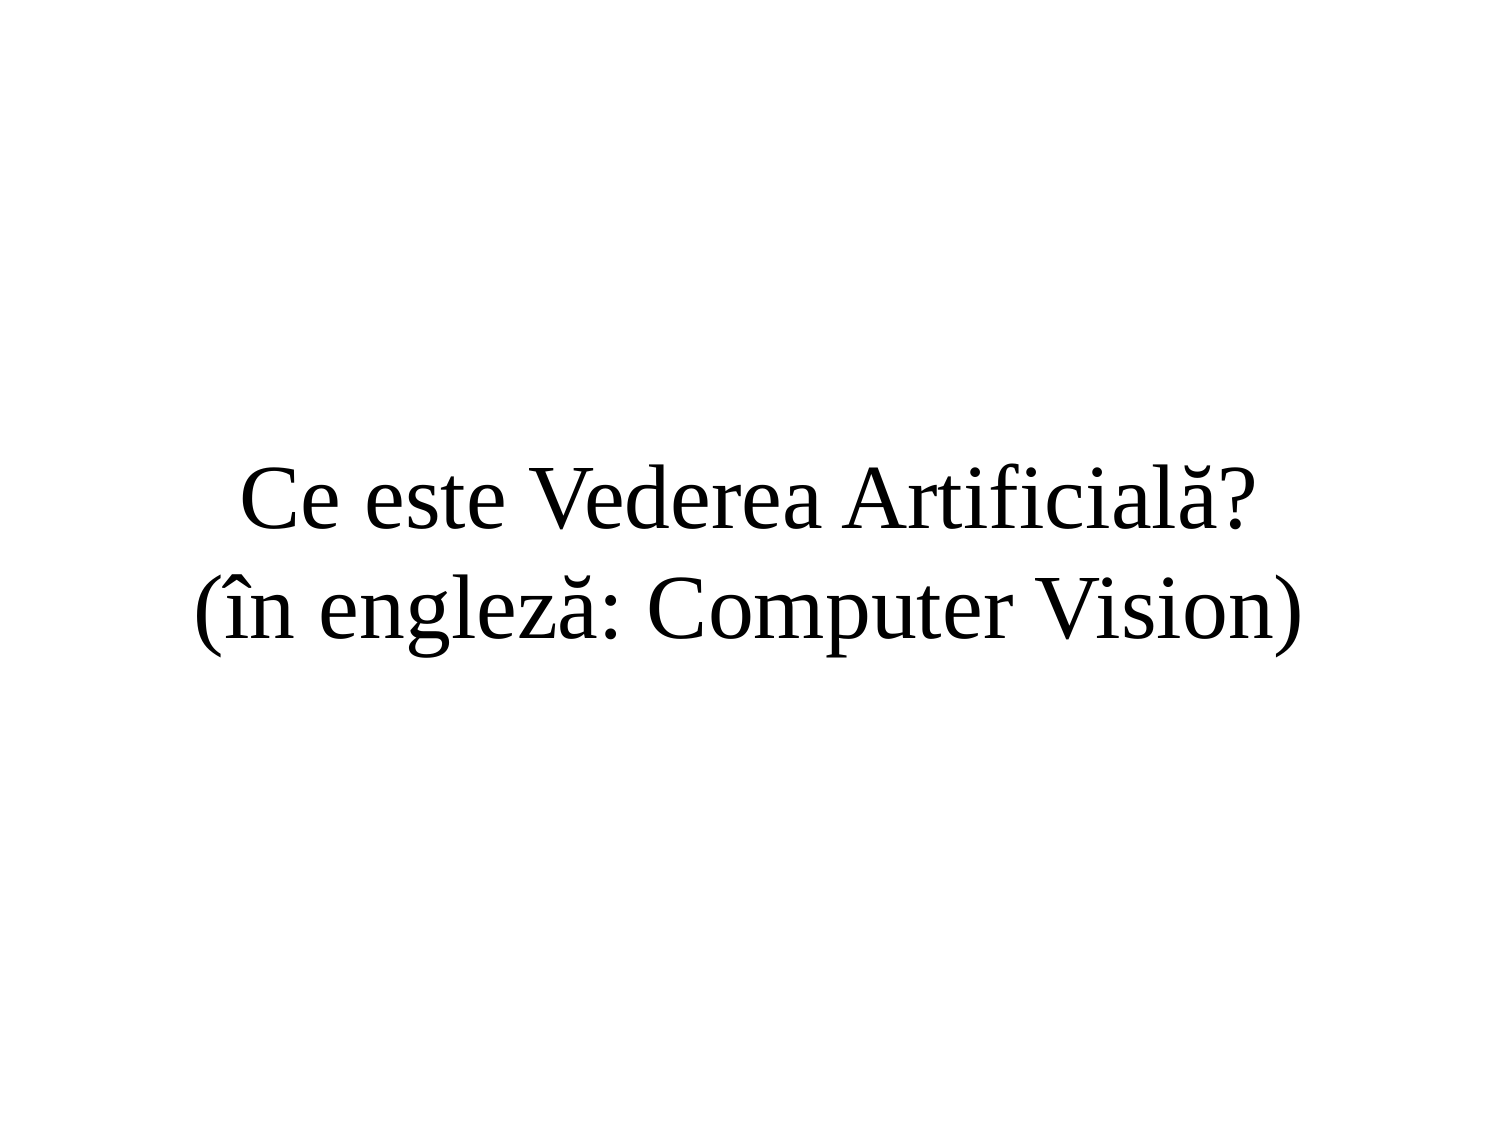

# Ce este Vederea Artificială? (în engleză: Computer Vision)